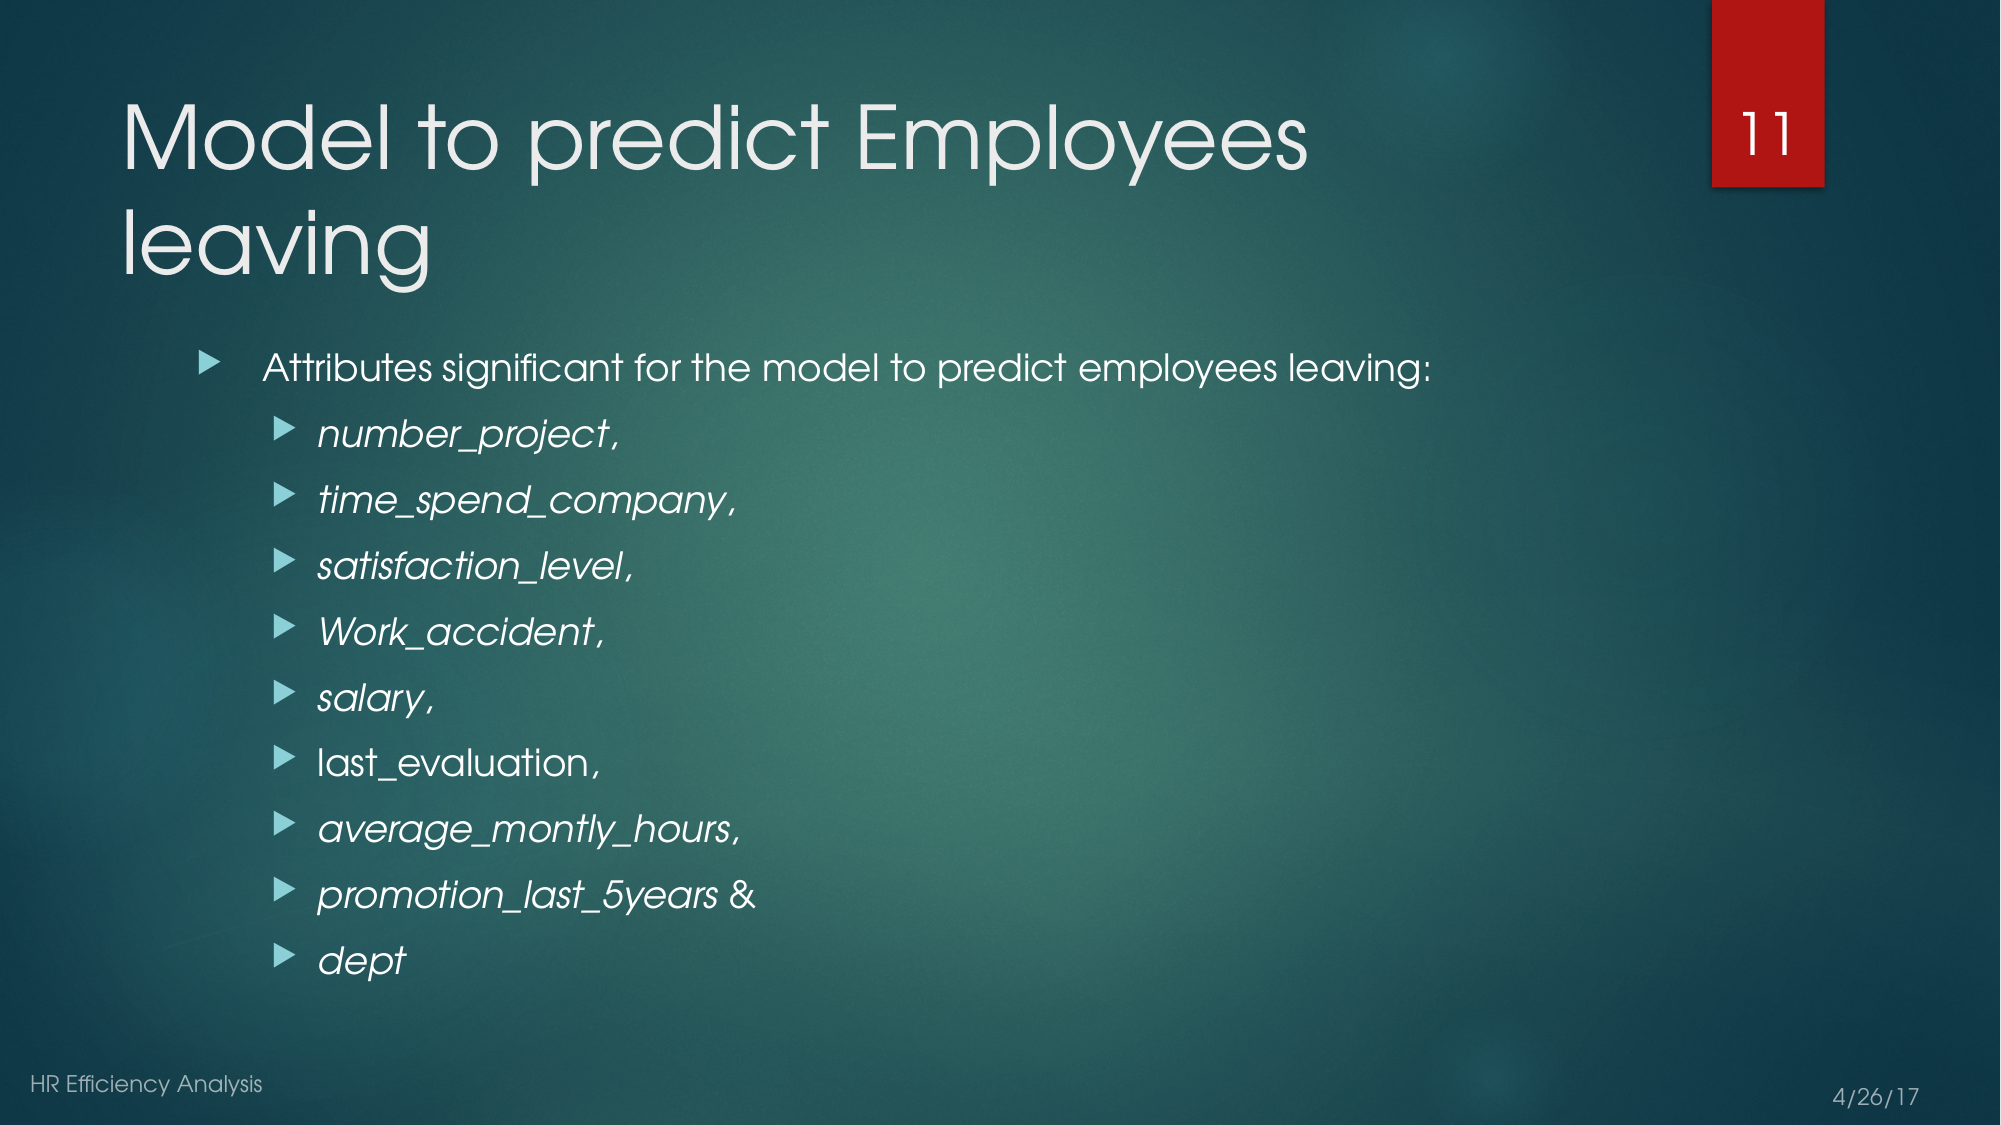

11
# Model to predict Employees leaving
 Attributes significant for the model to predict employees leaving:
number_project,
time_spend_company,
satisfaction_level,
Work_accident,
salary,
last_evaluation,
average_montly_hours,
promotion_last_5years &
dept
HR Efficiency Analysis
4/26/17